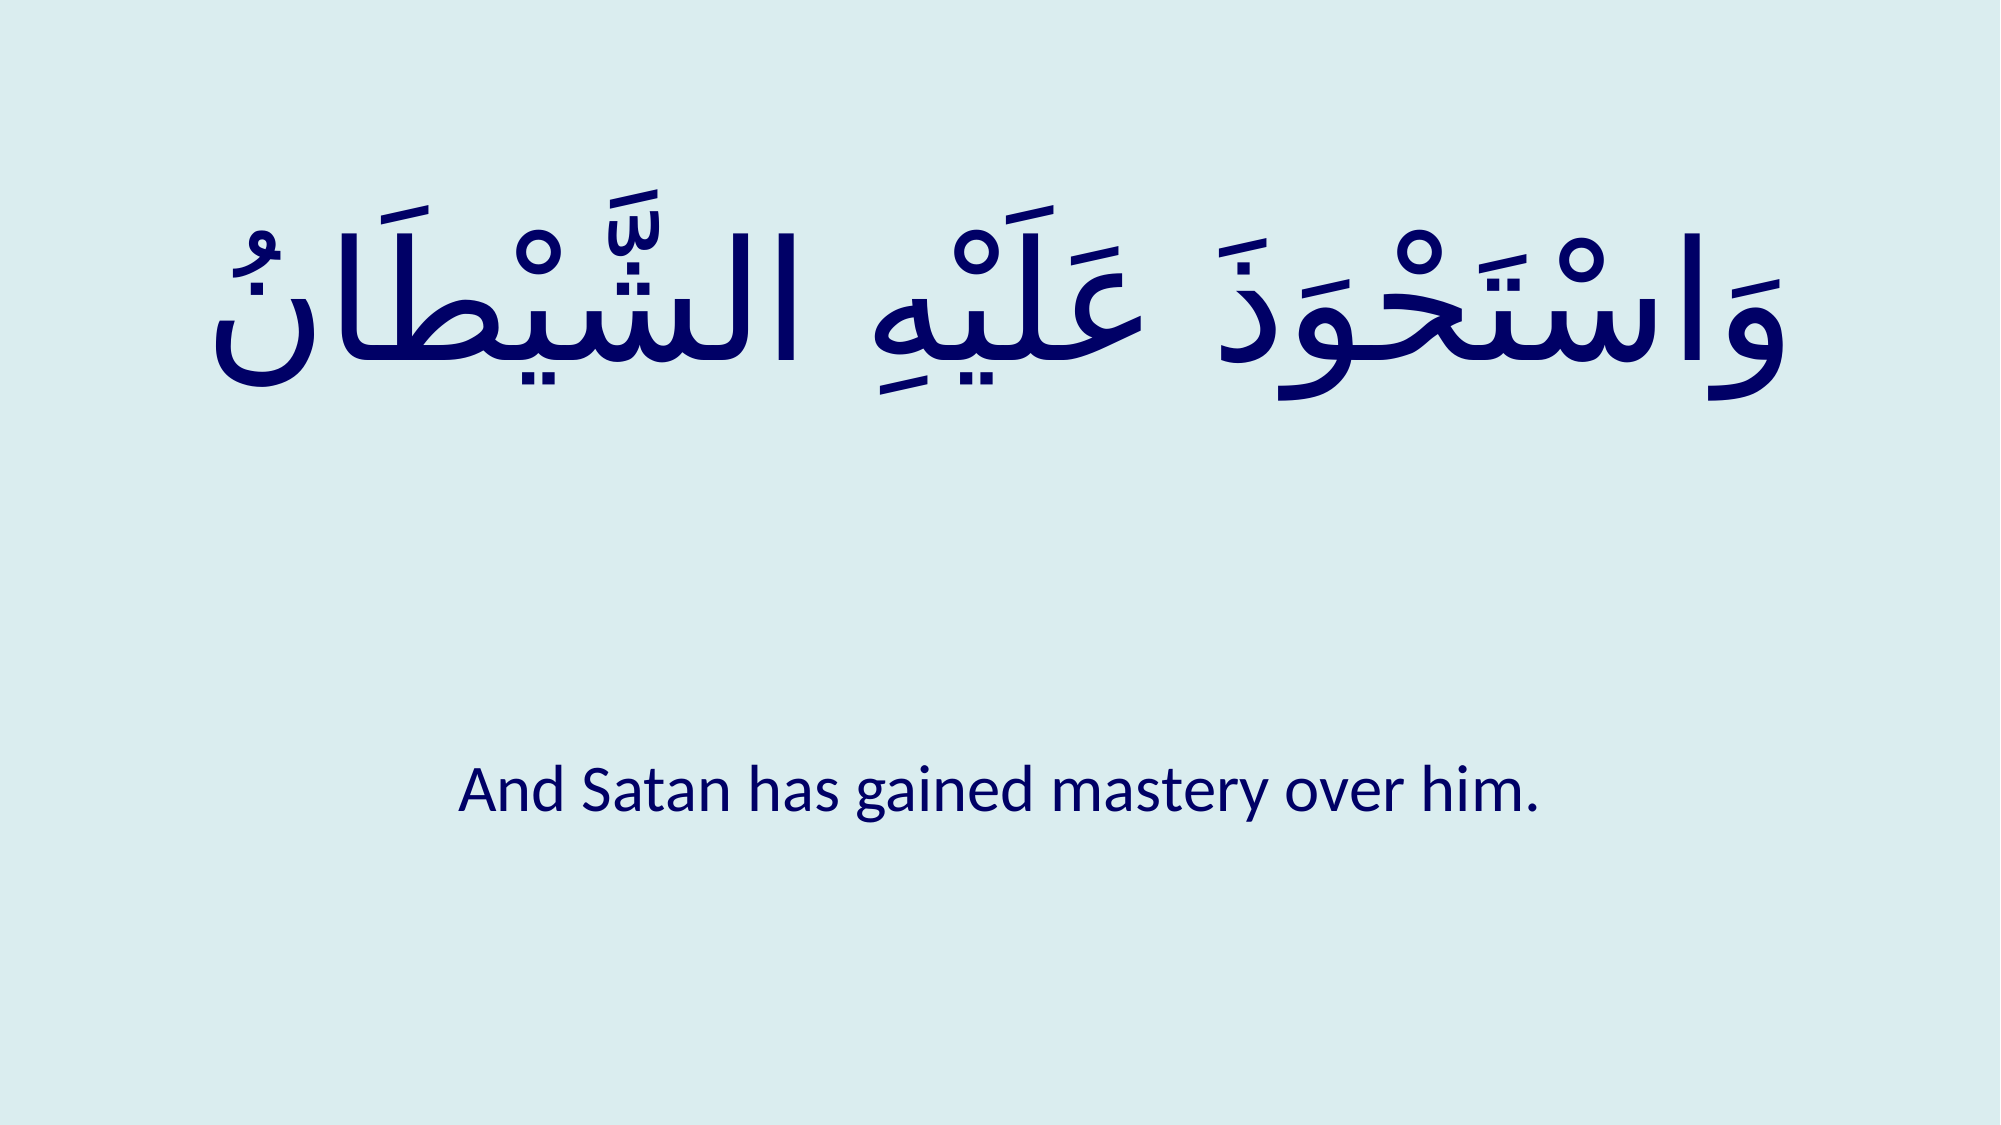

# وَاسْتَحْوَذَ عَلَيْهِ الشَّيْطَانُ
And Satan has gained mastery over him.